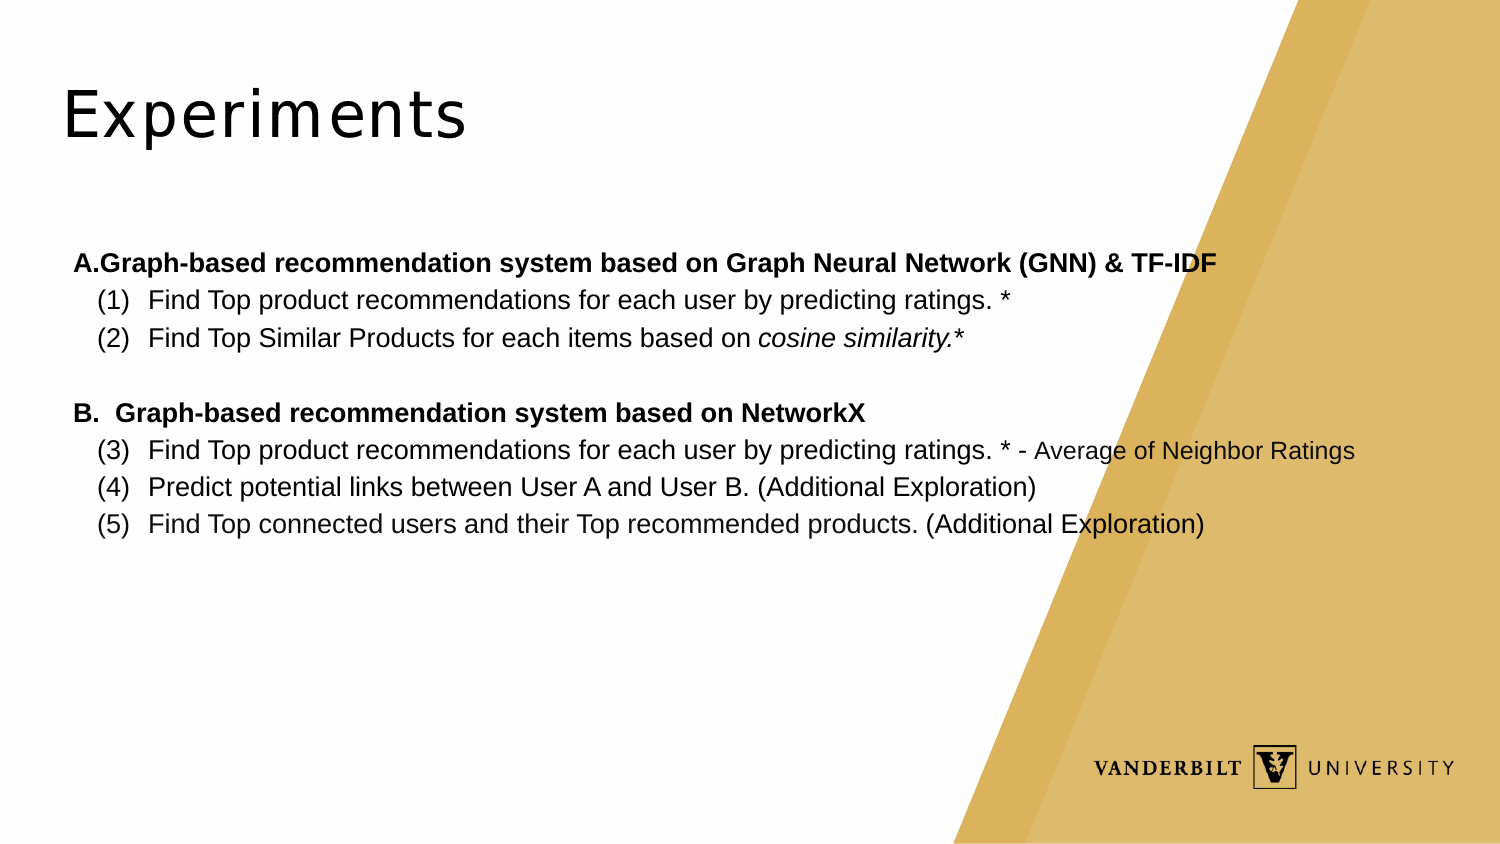

# Experiments
A.Graph-based recommendation system based on Graph Neural Network (GNN) & TF-IDF
Find Top product recommendations for each user by predicting ratings. *
Find Top Similar Products for each items based on cosine similarity.*

B.  Graph-based recommendation system based on NetworkX
Find Top product recommendations for each user by predicting ratings. * - Average of Neighbor Ratings
Predict potential links between User A and User B. (Additional Exploration)
Find Top connected users and their Top recommended products. (Additional Exploration)